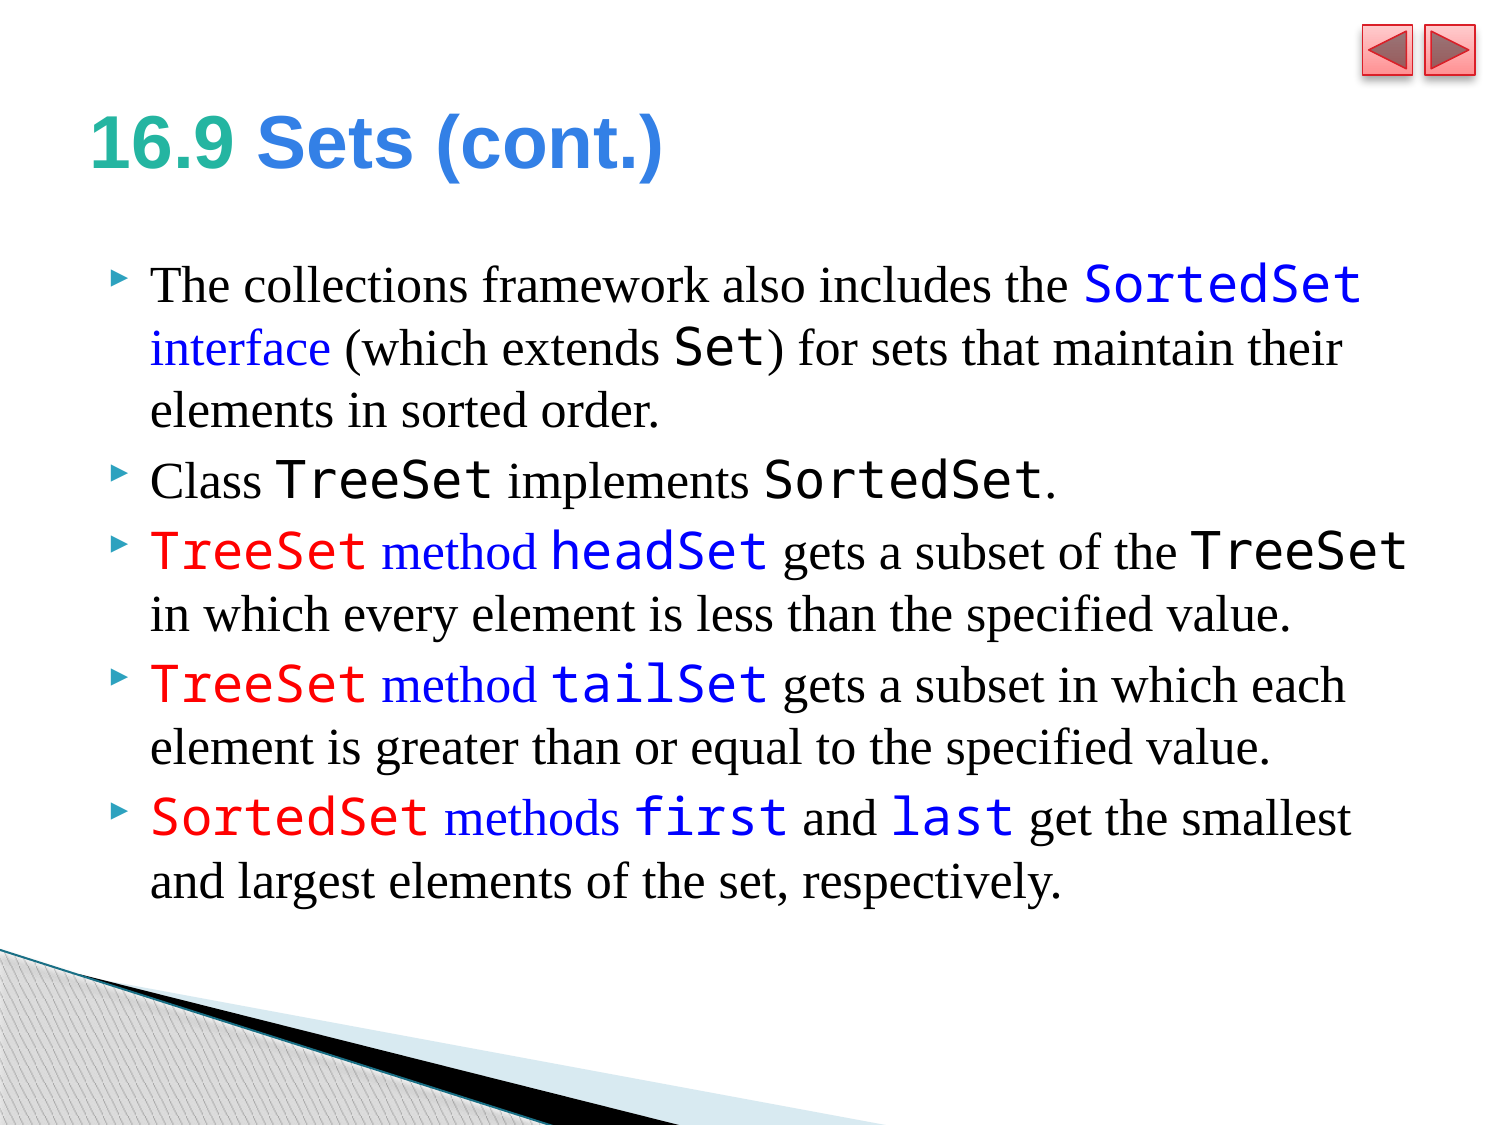

# 16.9 Sets (cont.)
The collections framework also includes the SortedSet interface (which extends Set) for sets that maintain their elements in sorted order.
Class TreeSet implements SortedSet.
TreeSet method headSet gets a subset of the TreeSet in which every element is less than the specified value.
TreeSet method tailSet gets a subset in which each element is greater than or equal to the specified value.
SortedSet methods first and last get the smallest and largest elements of the set, respectively.